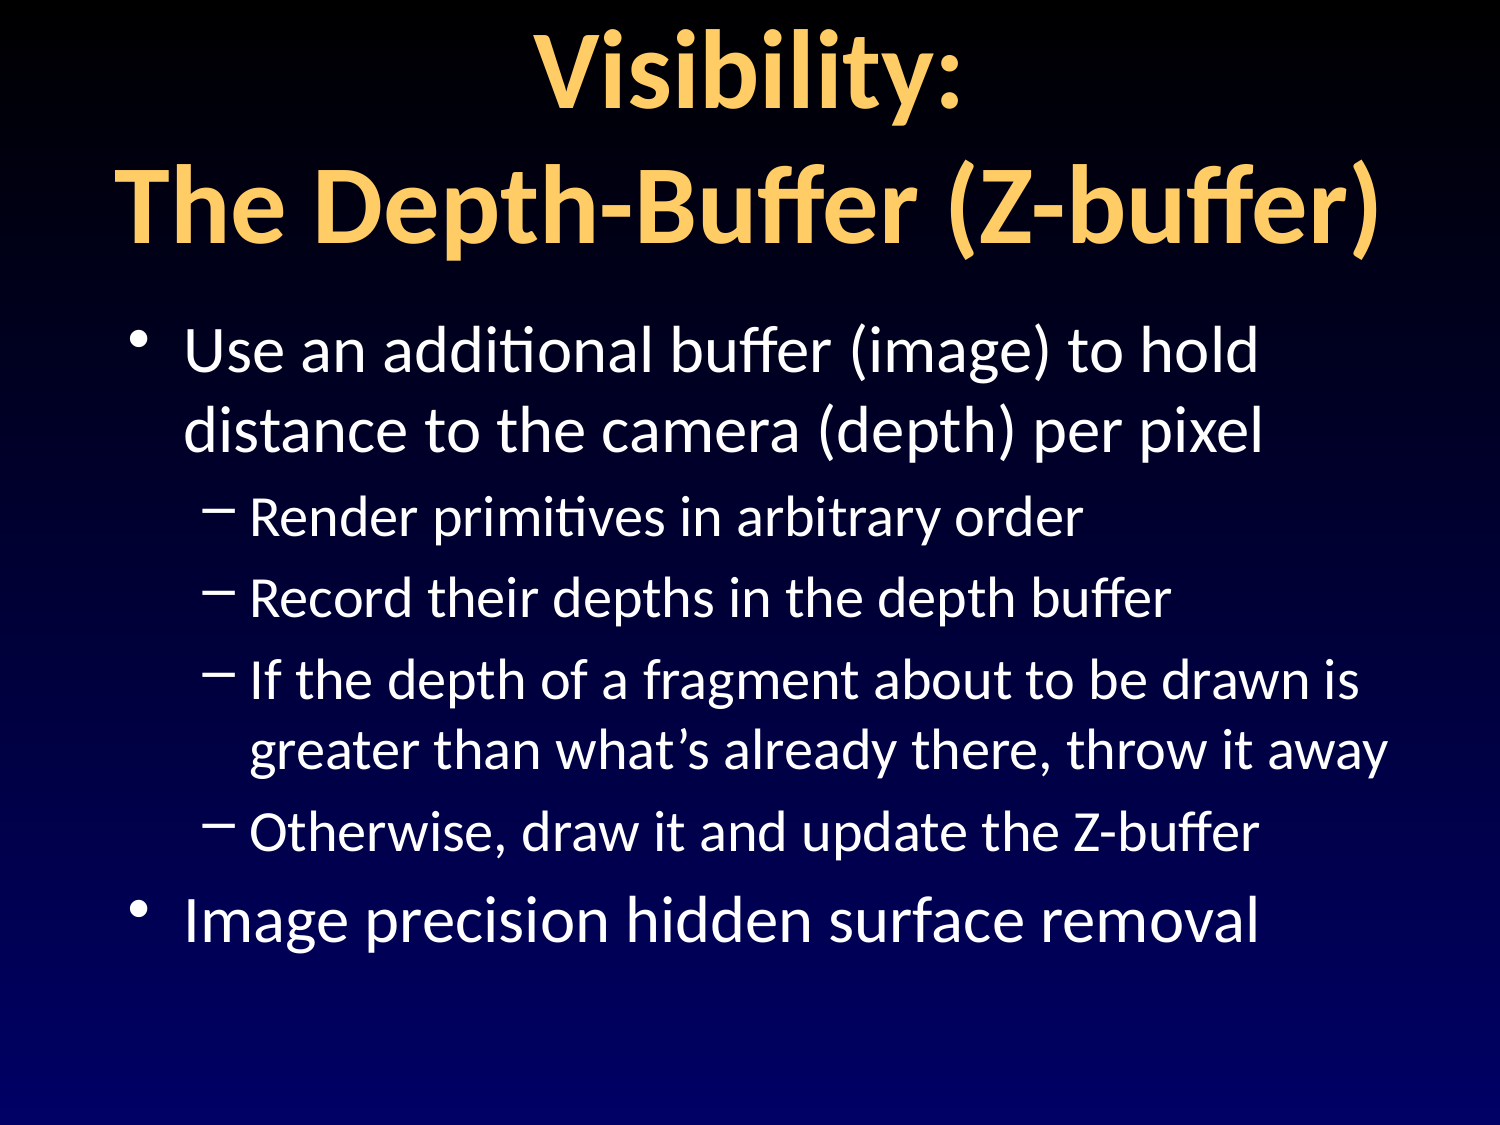

# Visibility: The Depth-Buffer (Z-buffer)
Use an additional buffer (image) to hold distance to the camera (depth) per pixel
Render primitives in arbitrary order
Record their depths in the depth buffer
If the depth of a fragment about to be drawn is
greater than what’s already there, throw it away
Otherwise, draw it and update the Z-buffer
Image precision hidden surface removal